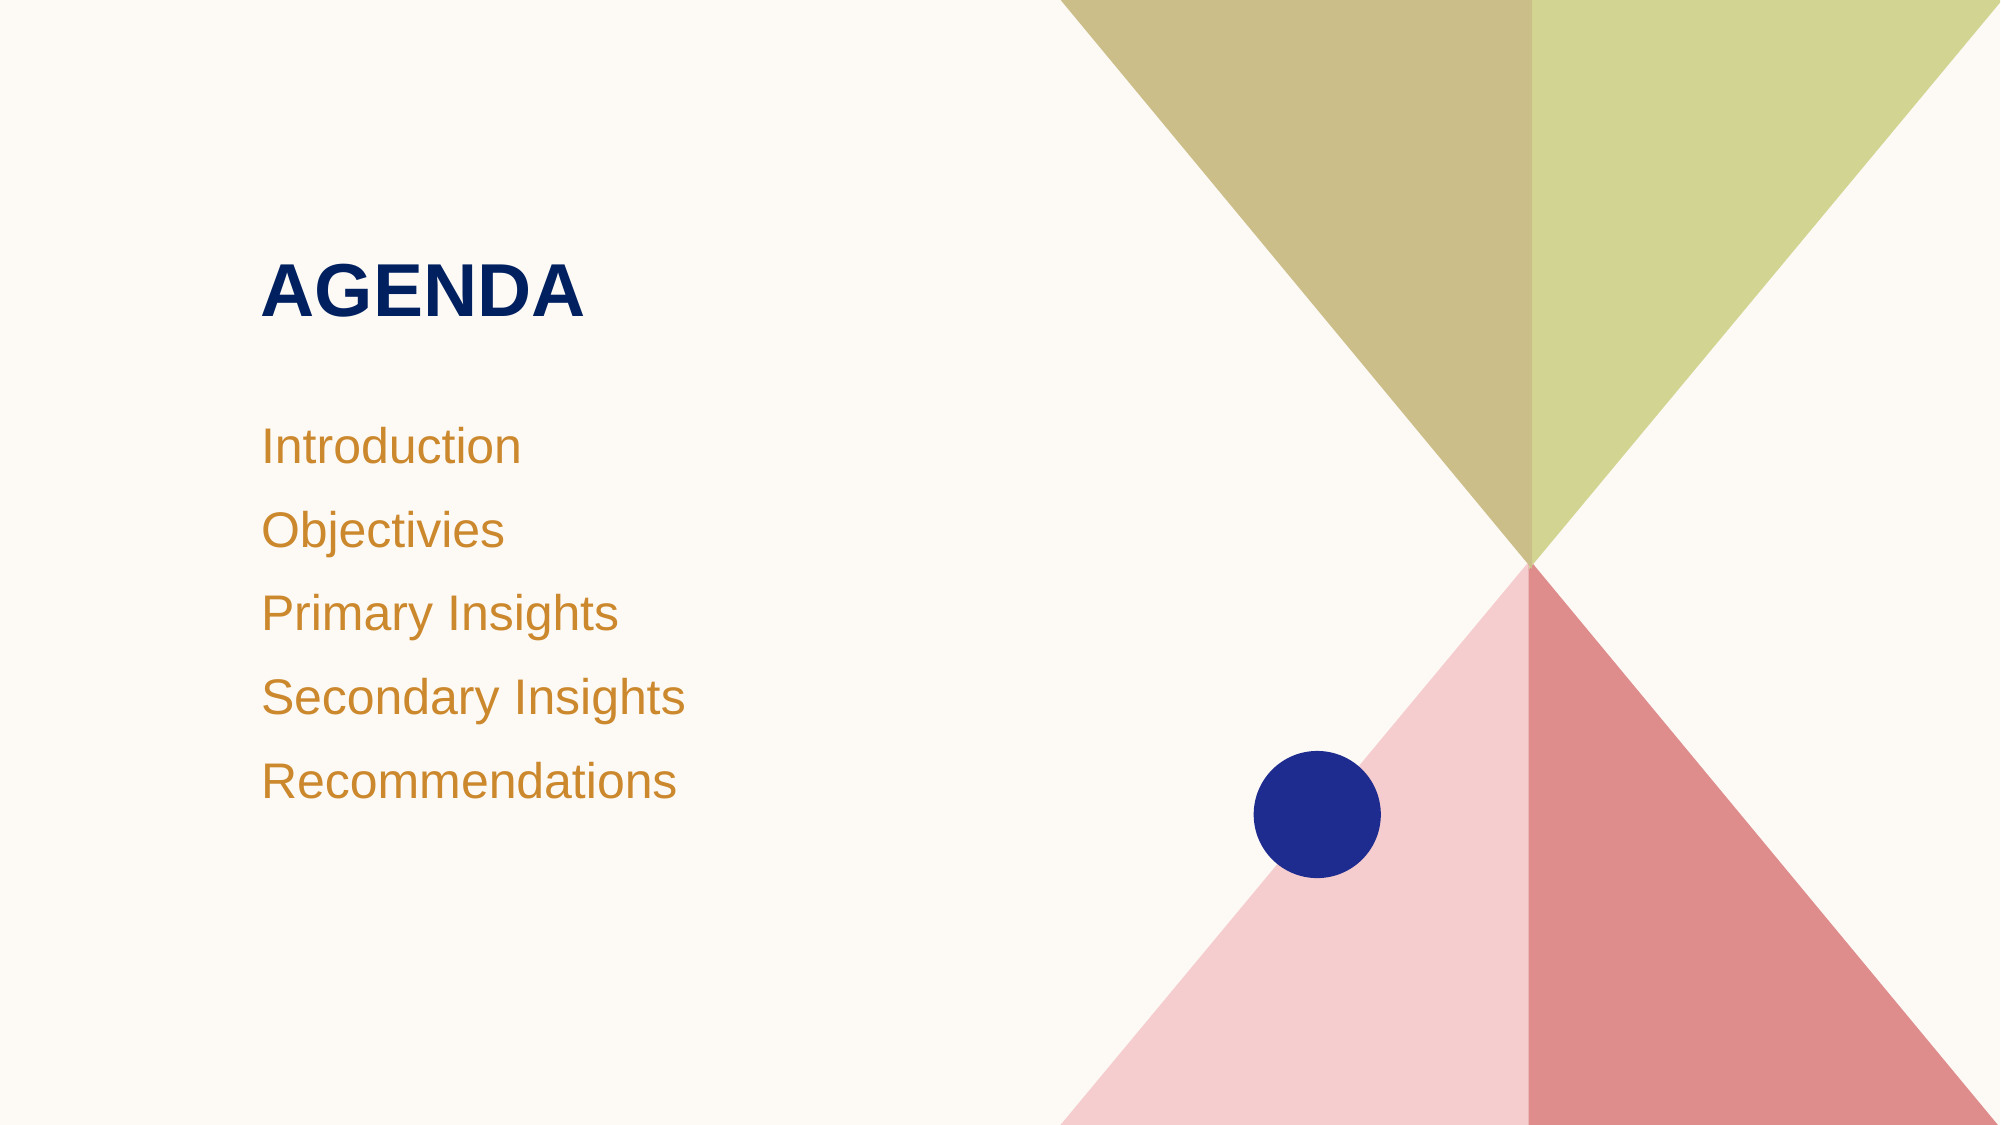

AGENDA
Introduction​
Objectivies
​Primary Insights
Secondary Insights
​Recommendations